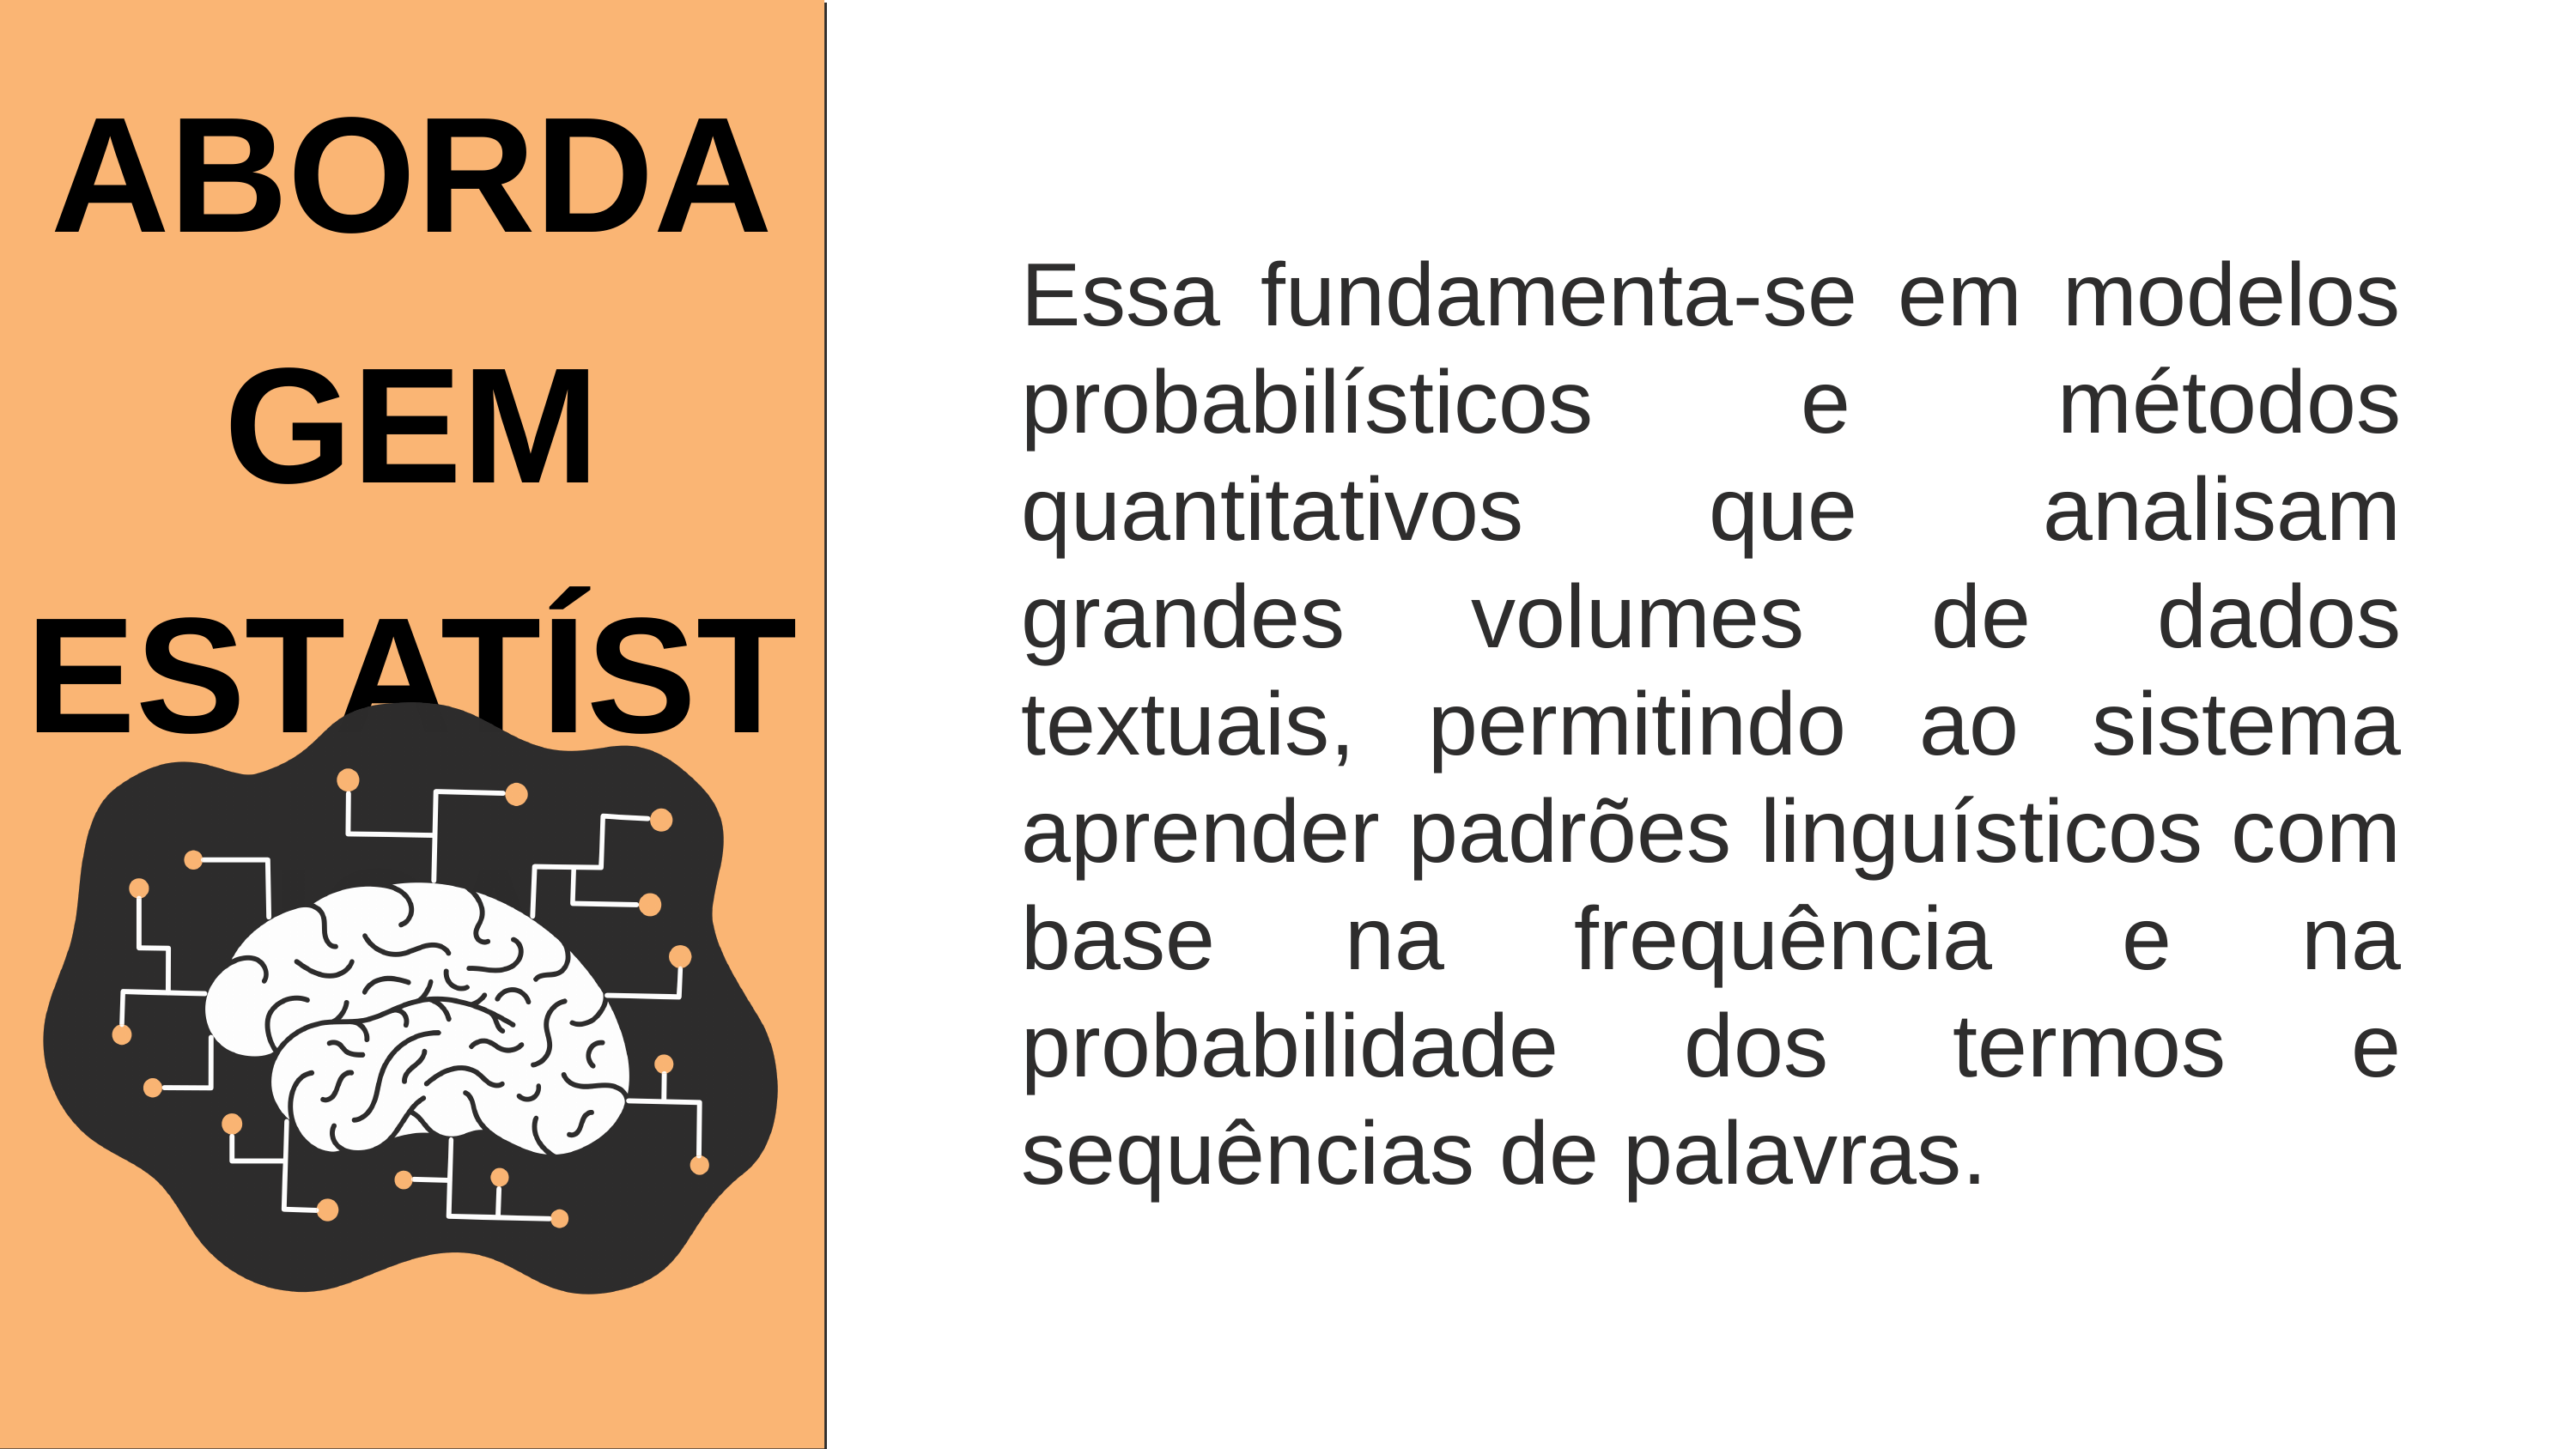

ABORDAGEM ESTATÍSTICA
Essa fundamenta-se em modelos probabilísticos e métodos quantitativos que analisam grandes volumes de dados textuais, permitindo ao sistema aprender padrões linguísticos com base na frequência e na probabilidade dos termos e sequências de palavras.